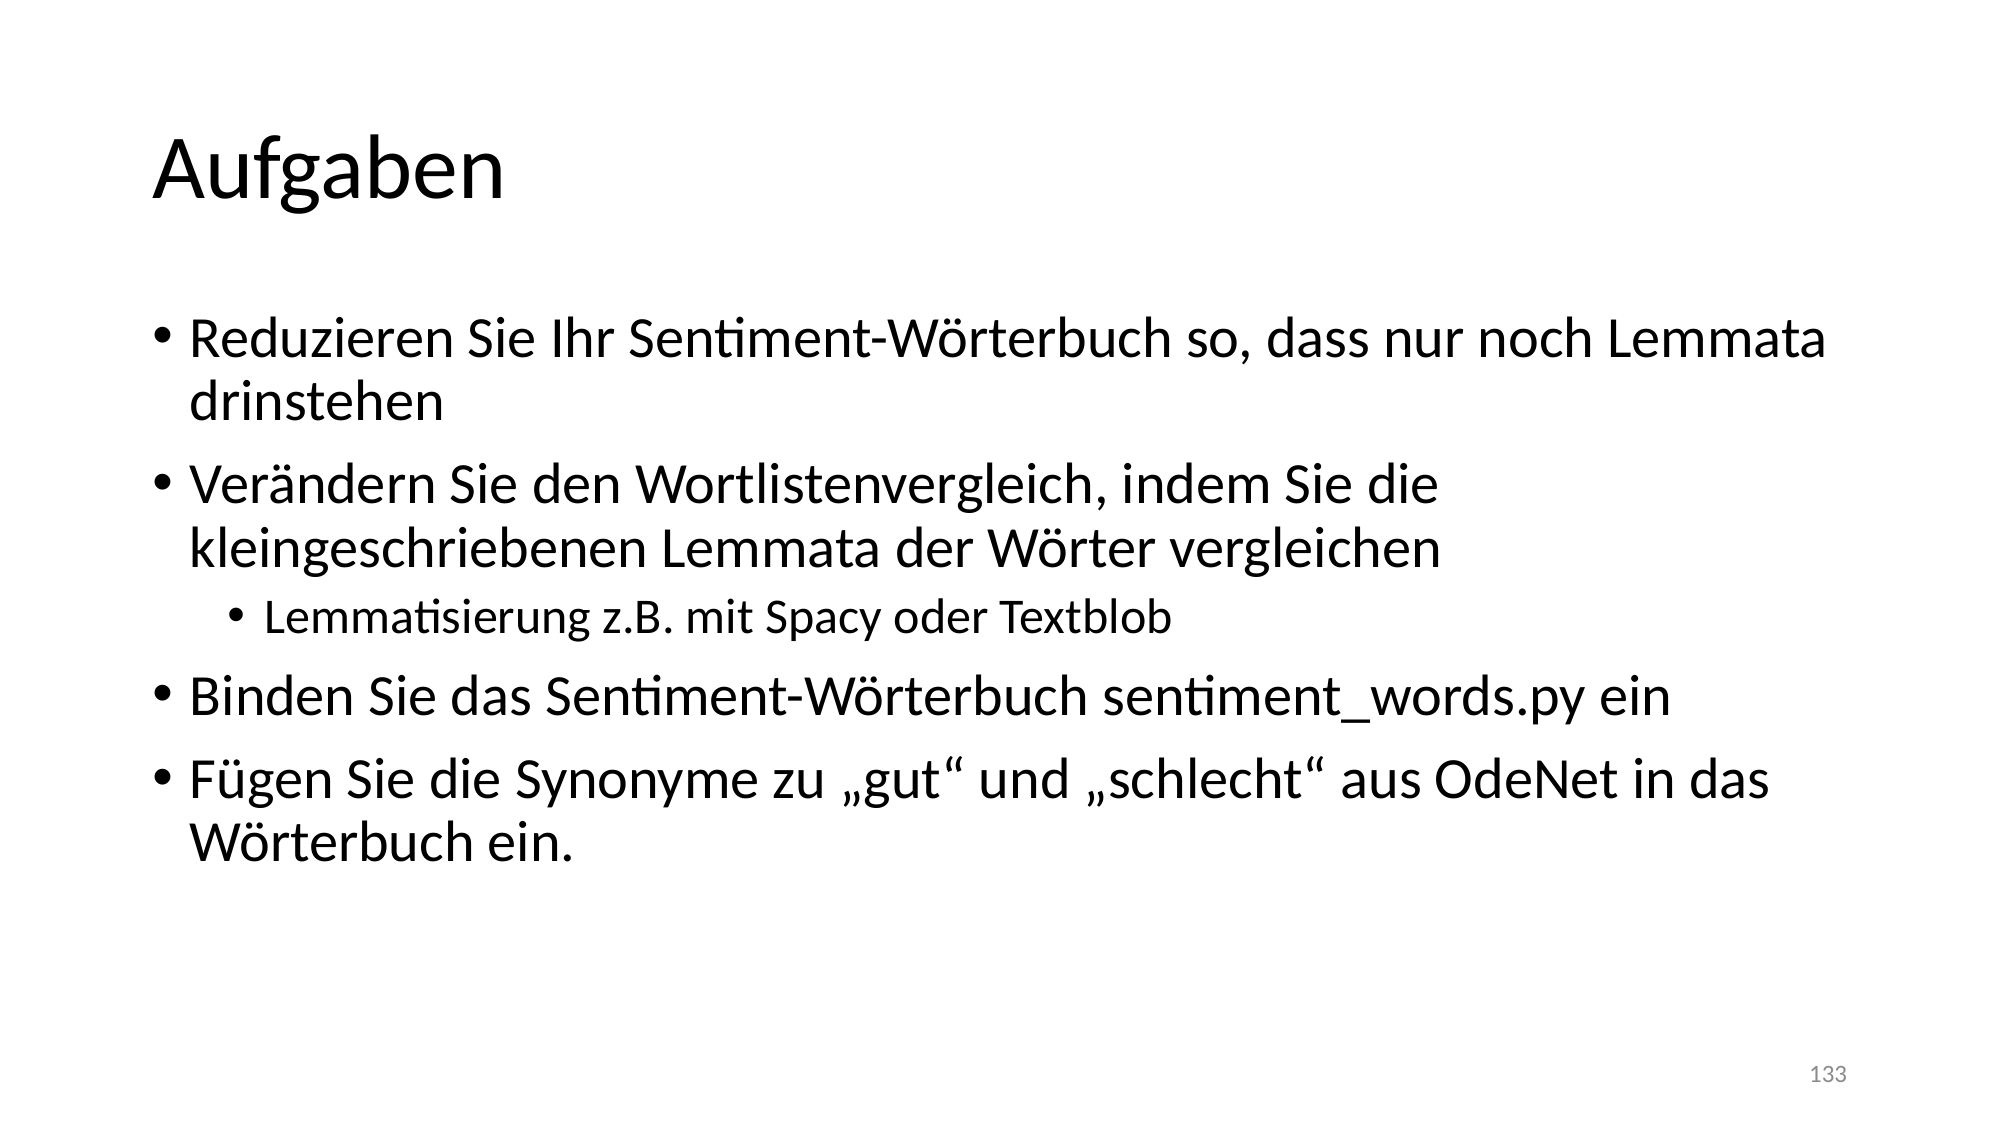

# Aufgaben
Reduzieren Sie Ihr Sentiment-Wörterbuch so, dass nur noch Lemmata drinstehen
Verändern Sie den Wortlistenvergleich, indem Sie die kleingeschriebenen Lemmata der Wörter vergleichen
Lemmatisierung z.B. mit Spacy oder Textblob
Binden Sie das Sentiment-Wörterbuch sentiment_words.py ein
Fügen Sie die Synonyme zu „gut“ und „schlecht“ aus OdeNet in das Wörterbuch ein.
133